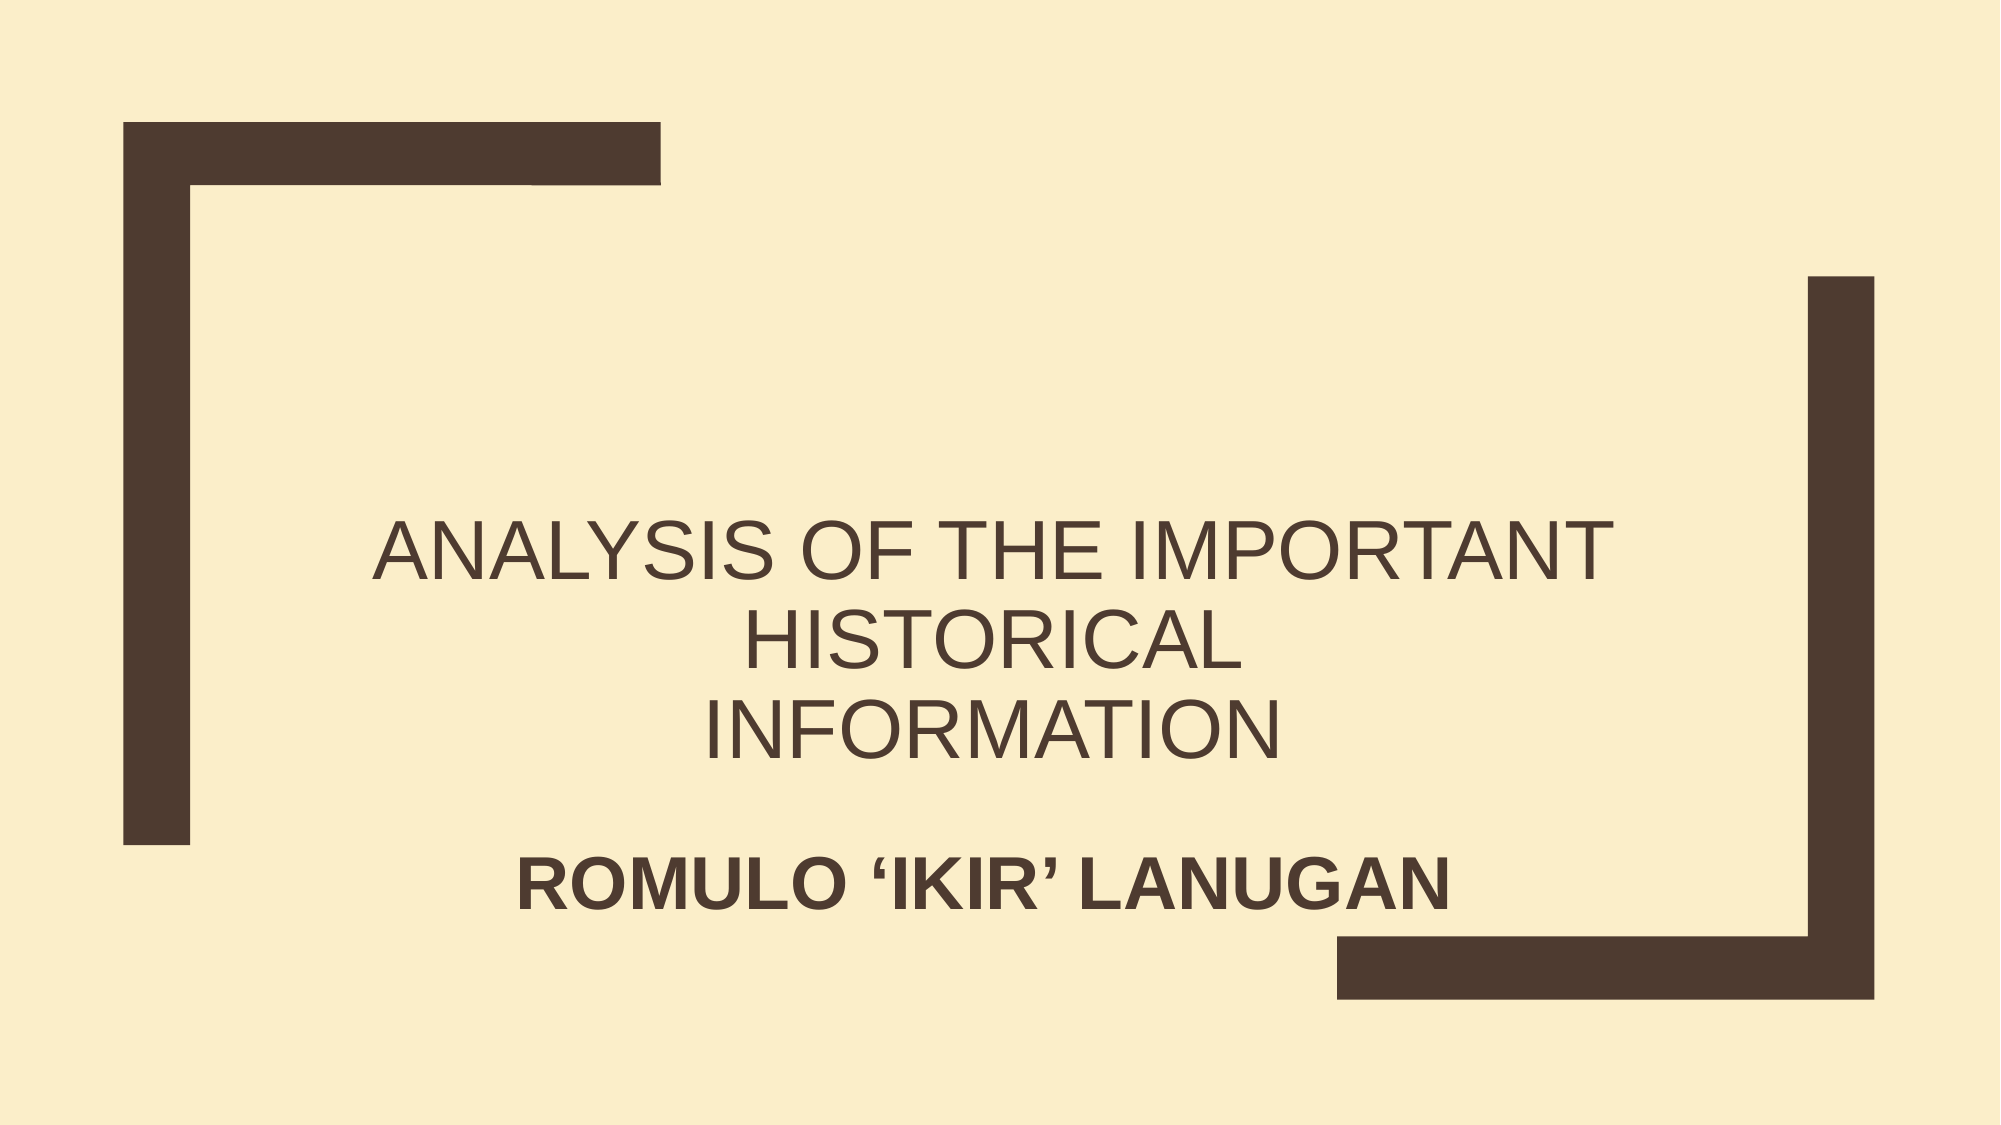

# ANALYSIS of the Important HISTORICAL INFORMATION

 ROMULO ‘IKIR’ LANUGAN